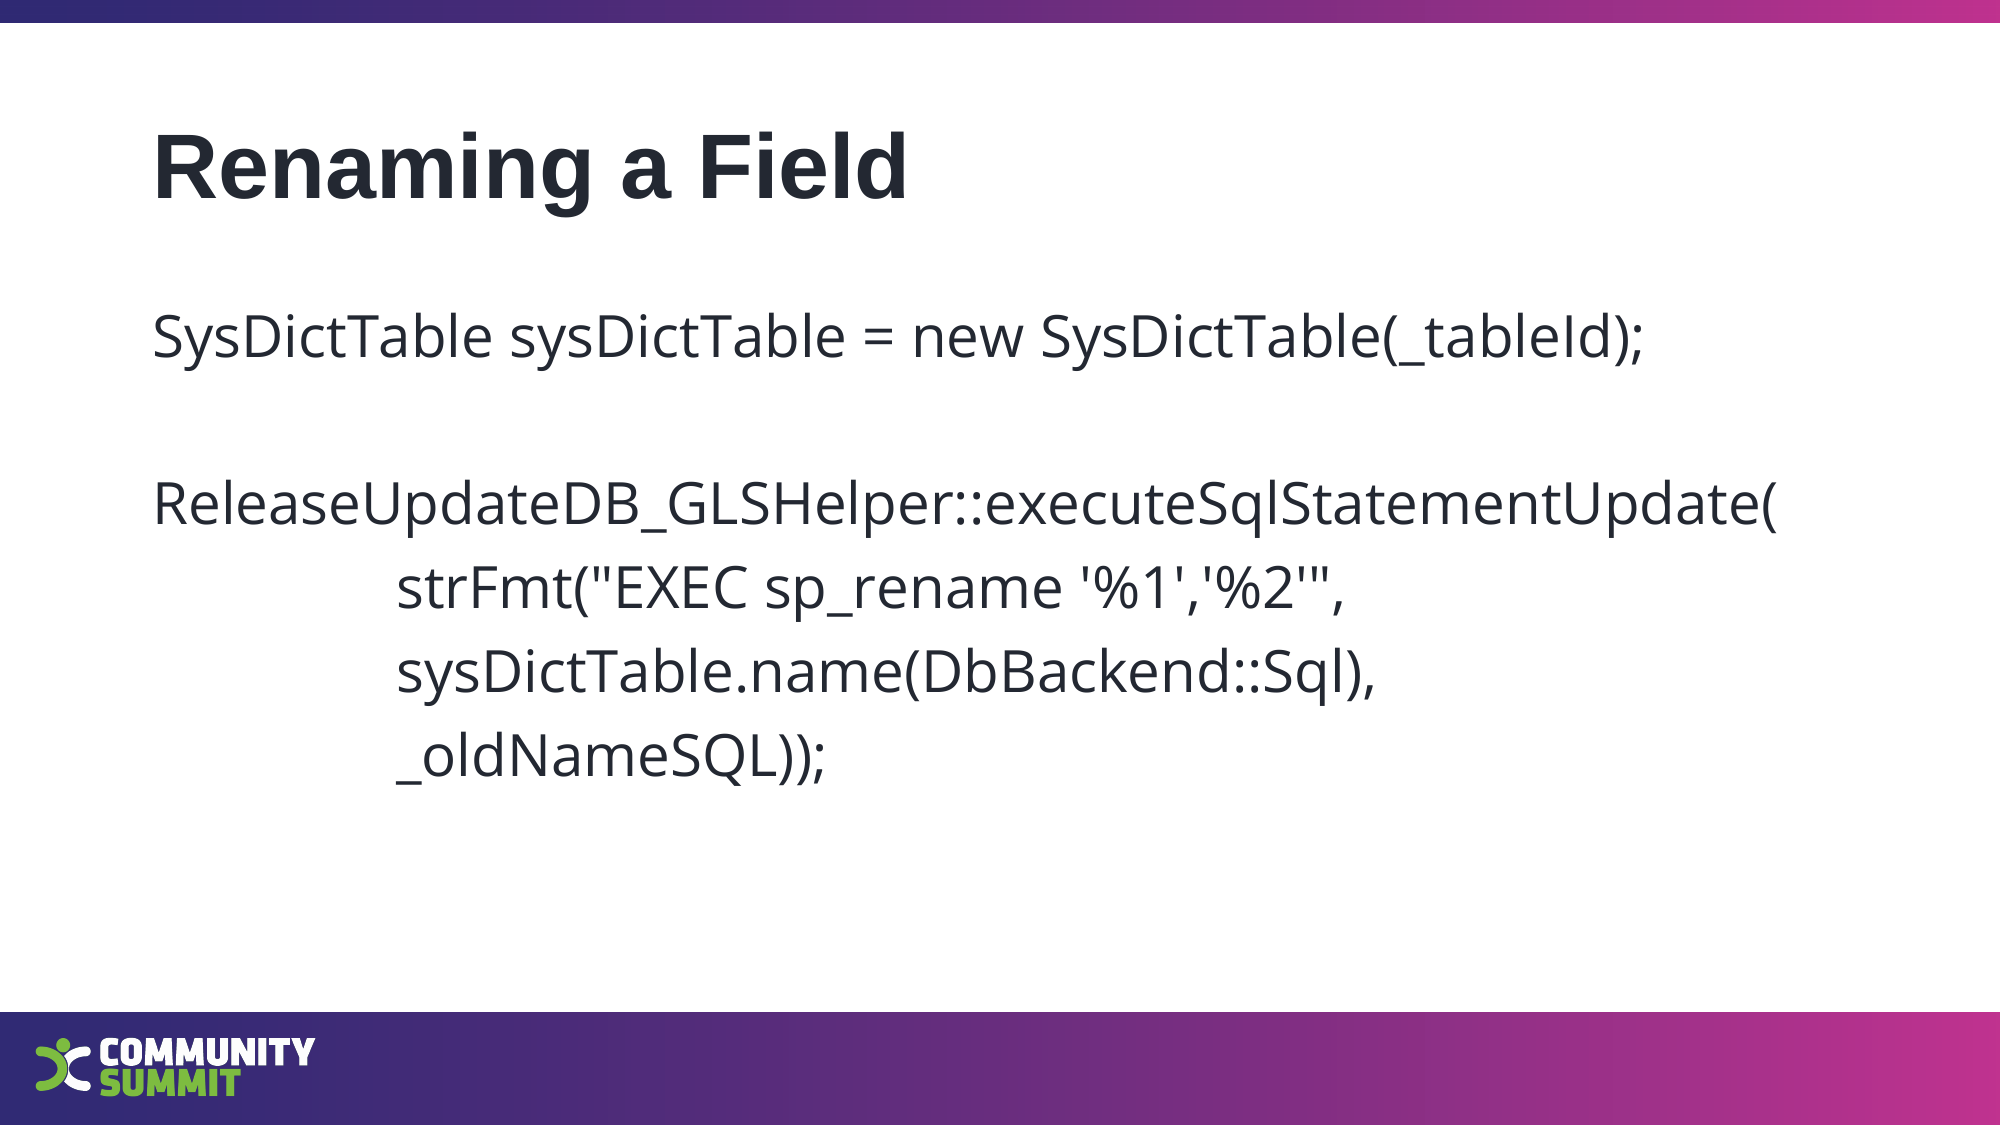

# Renaming a Field
SysDictTable sysDictTable = new SysDictTable(_tableId);

ReleaseUpdateDB_GLSHelper::executeSqlStatementUpdate(
                strFmt("EXEC sp_rename '%1','%2'",
                sysDictTable.name(DbBackend::Sql),
                _oldNameSQL));